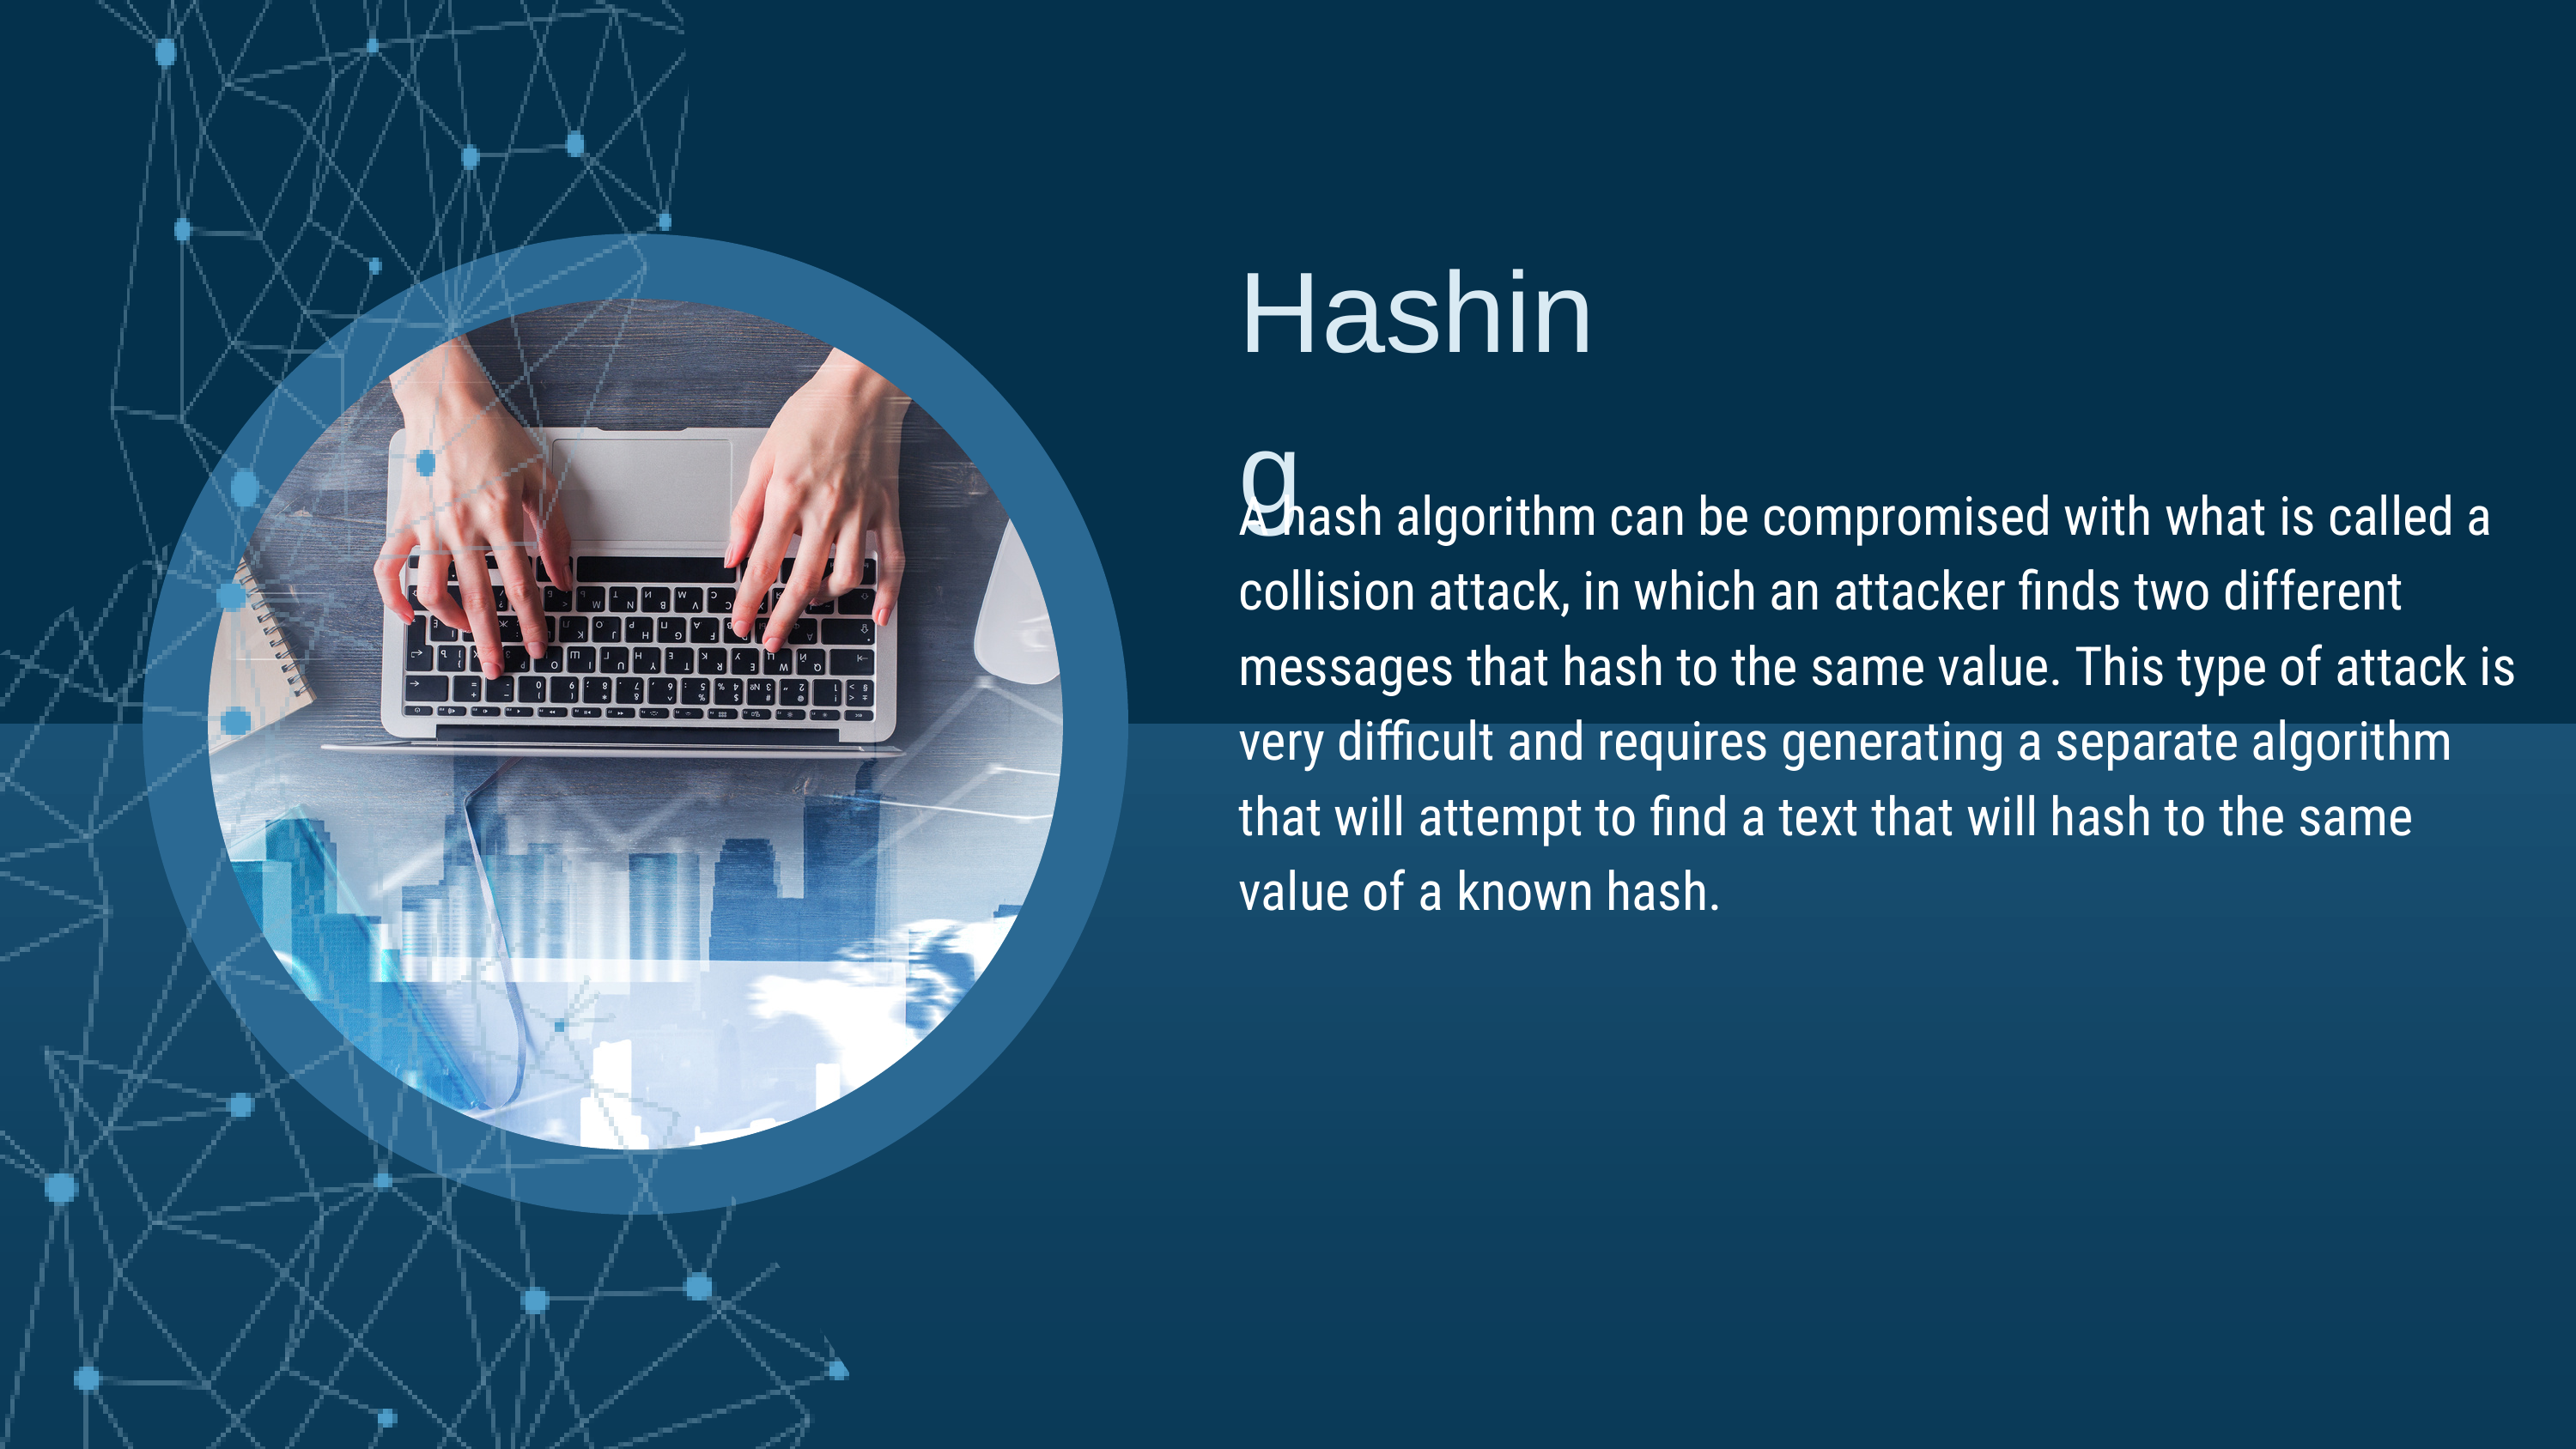

Hashing

A hash algorithm can be compromised with what is called a collision attack, in which an attacker finds two different messages that hash to the same value. This type of attack is very difficult and requires generating a separate algorithm that will attempt to find a text that will hash to the same value of a known hash.